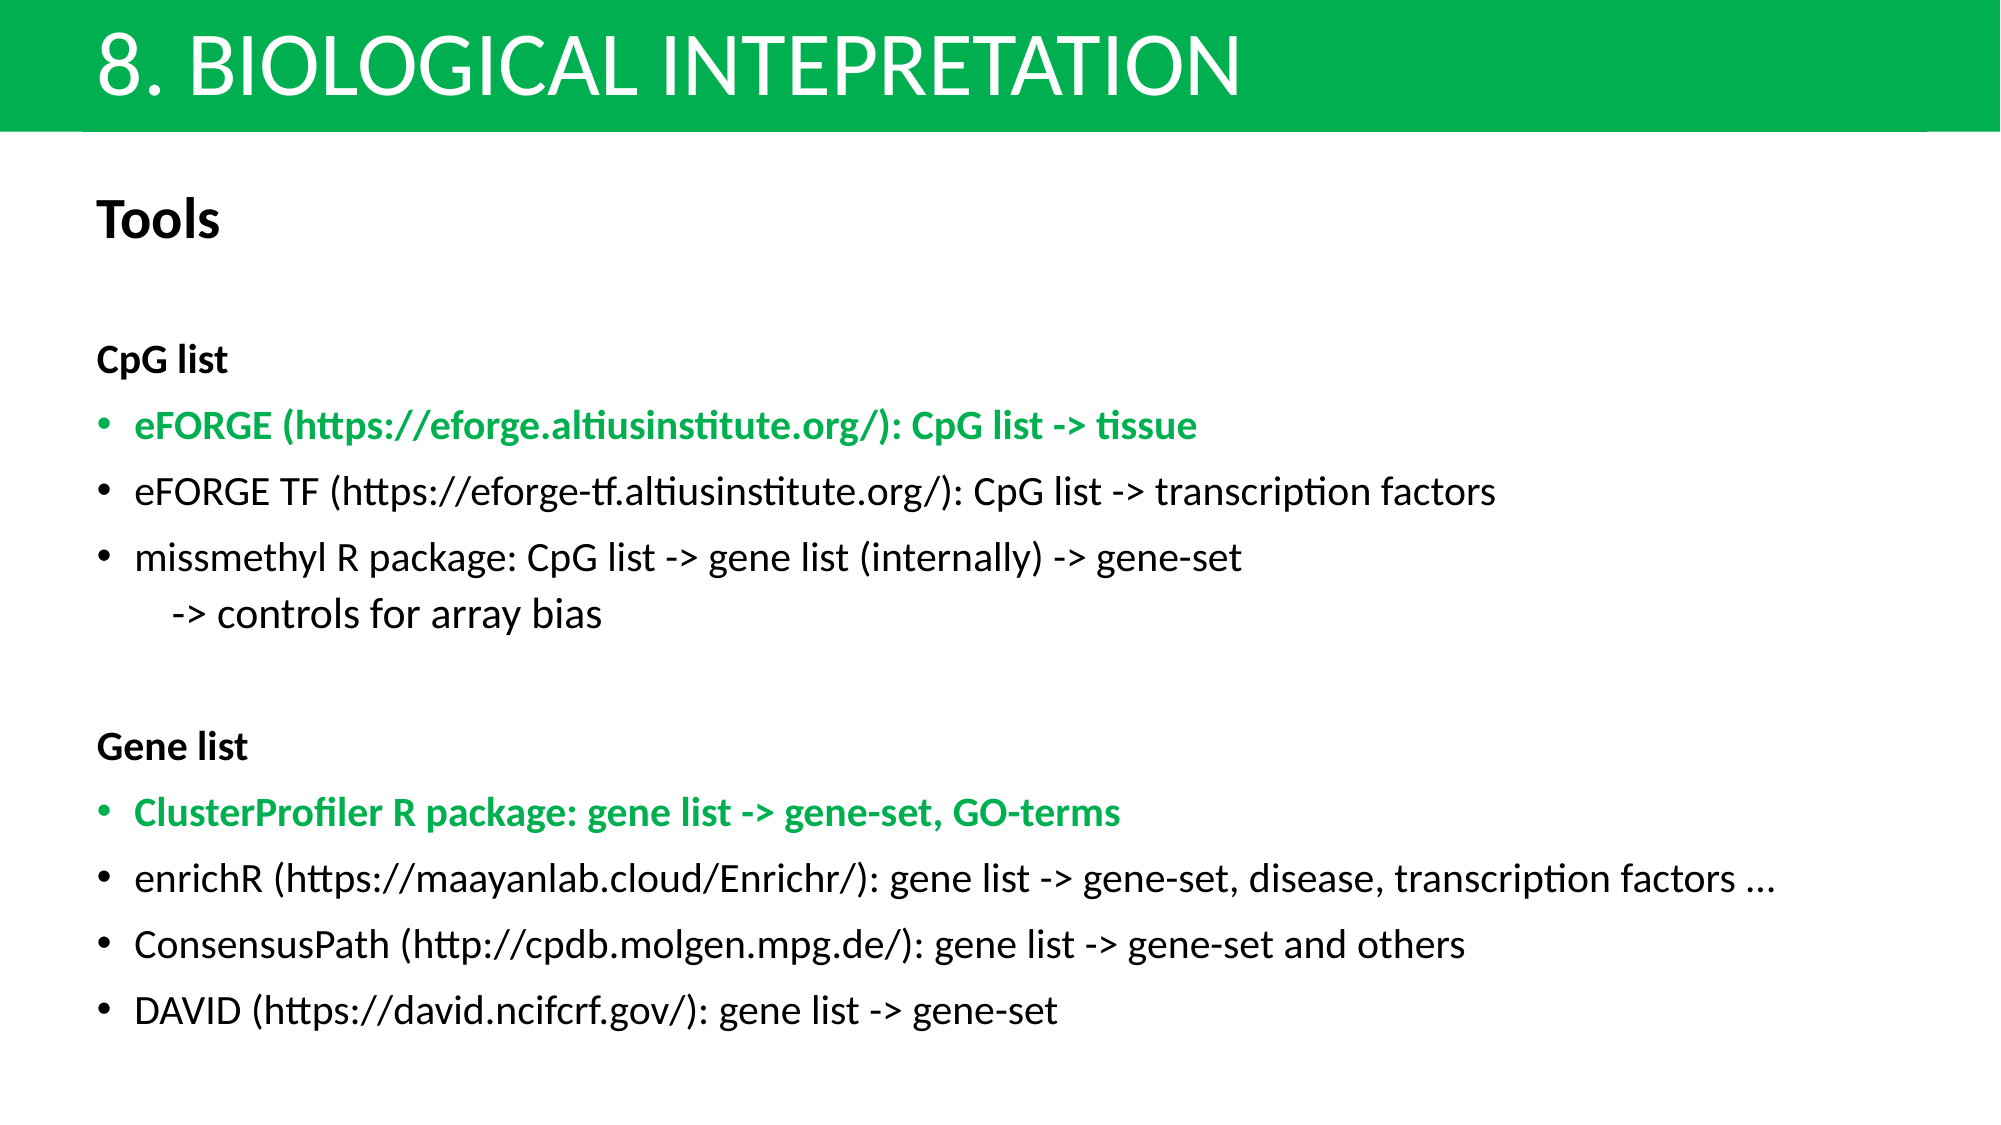

# 8. BIOLOGICAL INTEPRETATION
Tools

CpG list
eFORGE (https://eforge.altiusinstitute.org/): CpG list -> tissue
eFORGE TF (https://eforge-tf.altiusinstitute.org/): CpG list -> transcription factors
missmethyl R package: CpG list -> gene list (internally) -> gene-set
-> controls for array bias

Gene list
ClusterProfiler R package: gene list -> gene-set, GO-terms
enrichR (https://maayanlab.cloud/Enrichr/): gene list -> gene-set, disease, transcription factors …
ConsensusPath (http://cpdb.molgen.mpg.de/): gene list -> gene-set and others
DAVID (https://david.ncifcrf.gov/): gene list -> gene-set